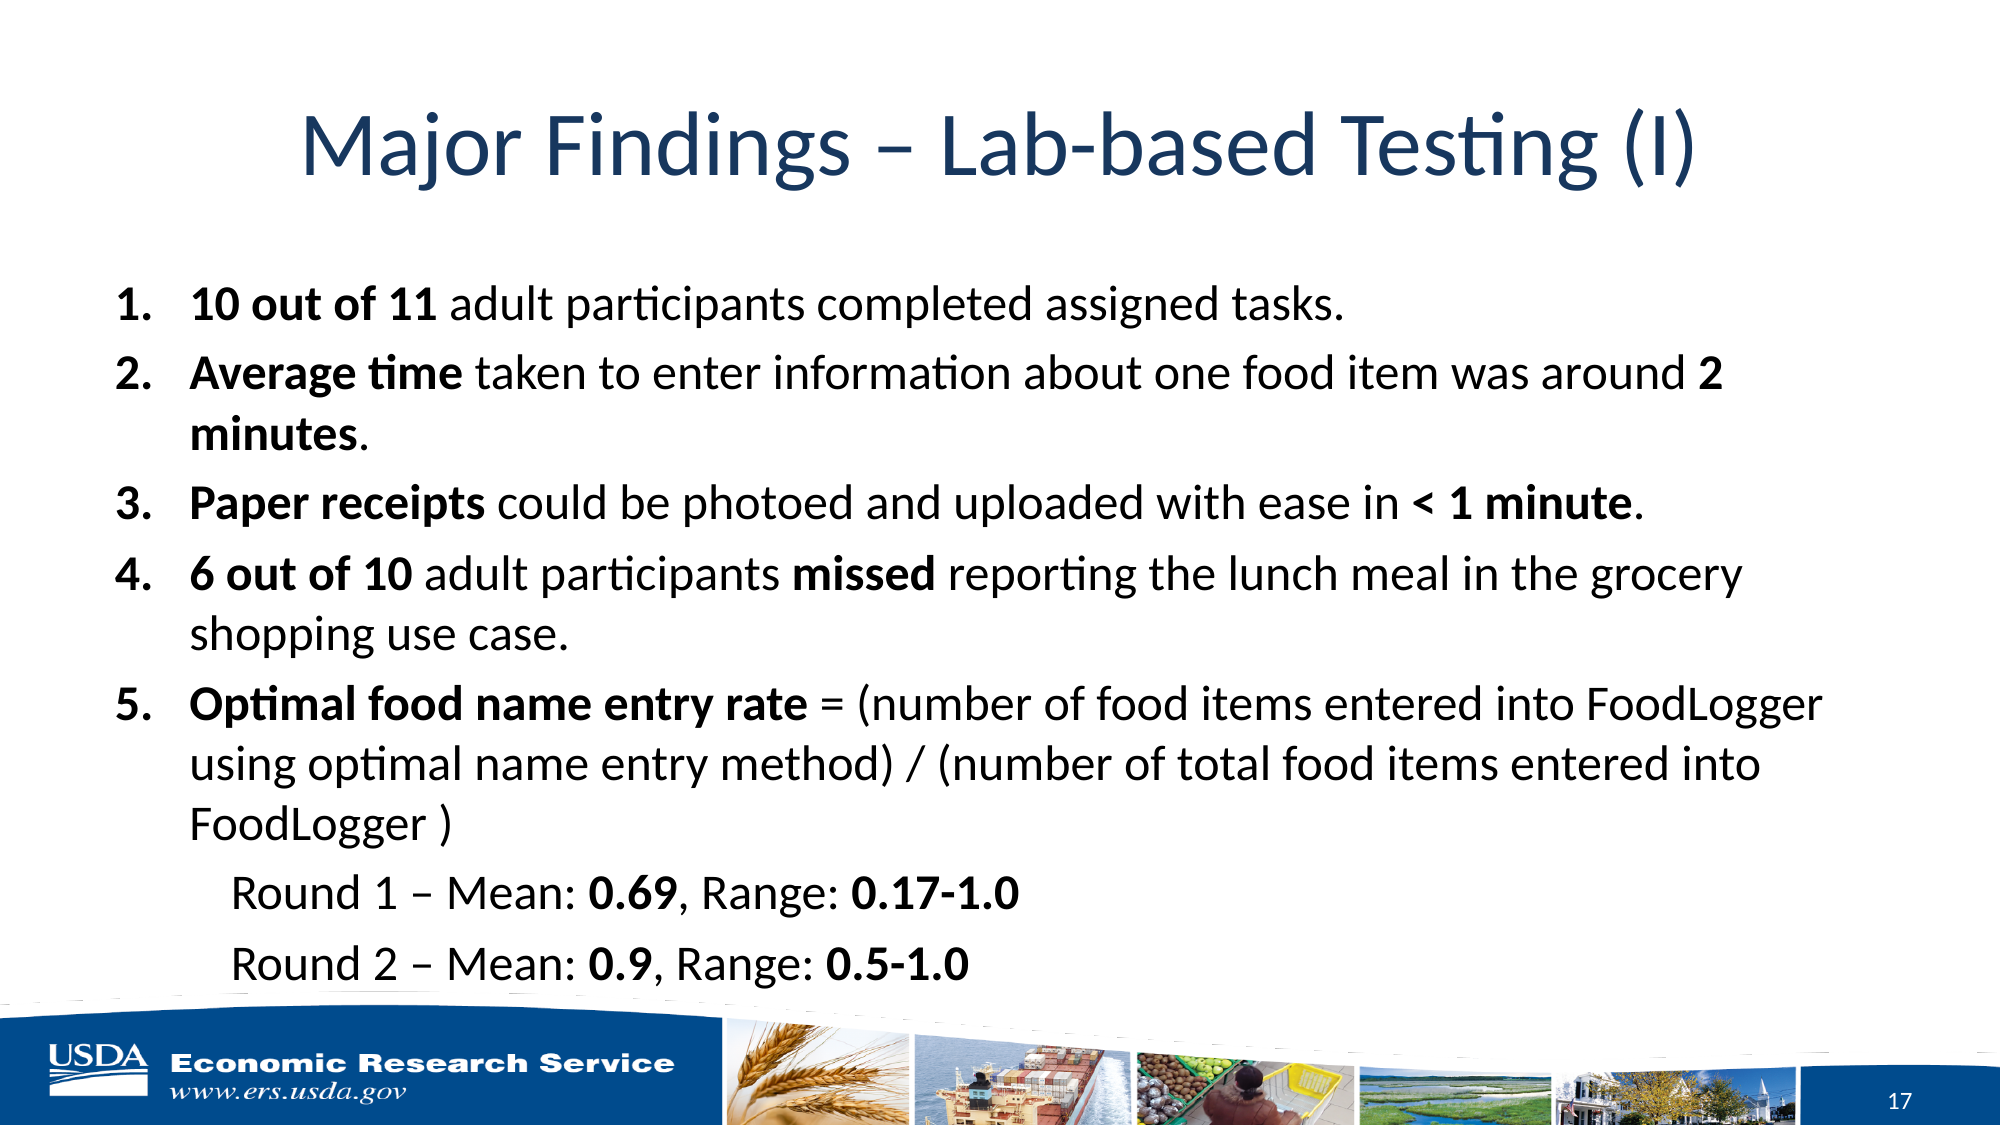

# Major Findings – Lab-based Testing (I)
10 out of 11 adult participants completed assigned tasks.
Average time taken to enter information about one food item was around 2 minutes.
Paper receipts could be photoed and uploaded with ease in < 1 minute.
6 out of 10 adult participants missed reporting the lunch meal in the grocery shopping use case.
Optimal food name entry rate = (number of food items entered into FoodLogger using optimal name entry method) / (number of total food items entered into FoodLogger )
Round 1 – Mean: 0.69, Range: 0.17-1.0
Round 2 – Mean: 0.9, Range: 0.5-1.0